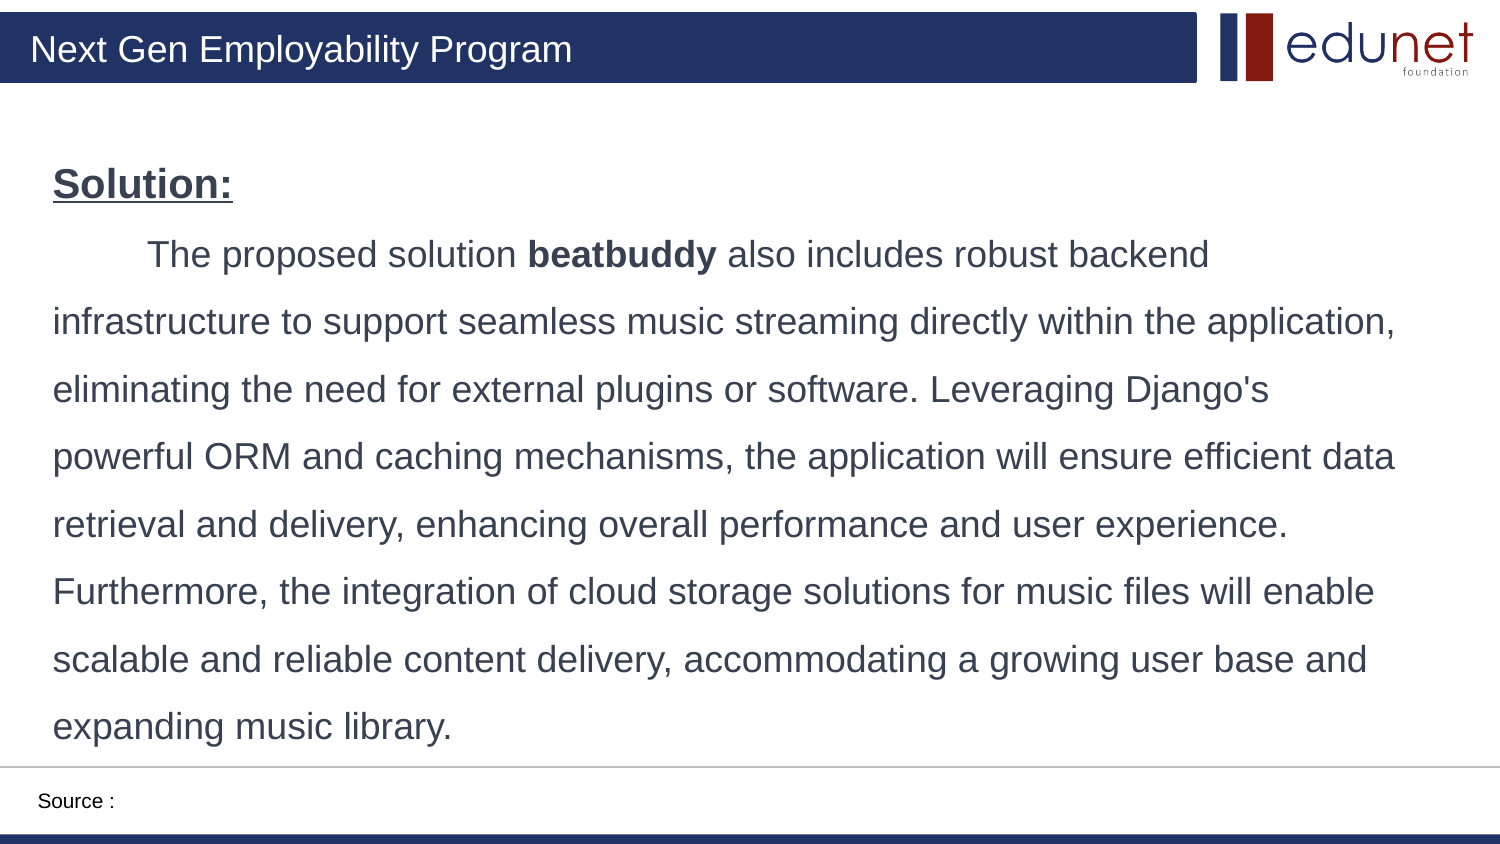

Solution:
         The proposed solution beatbuddy also includes robust backend infrastructure to support seamless music streaming directly within the application, eliminating the need for external plugins or software. Leveraging Django's powerful ORM and caching mechanisms, the application will ensure efficient data retrieval and delivery, enhancing overall performance and user experience. Furthermore, the integration of cloud storage solutions for music files will enable scalable and reliable content delivery, accommodating a growing user base and expanding music library.
Source :